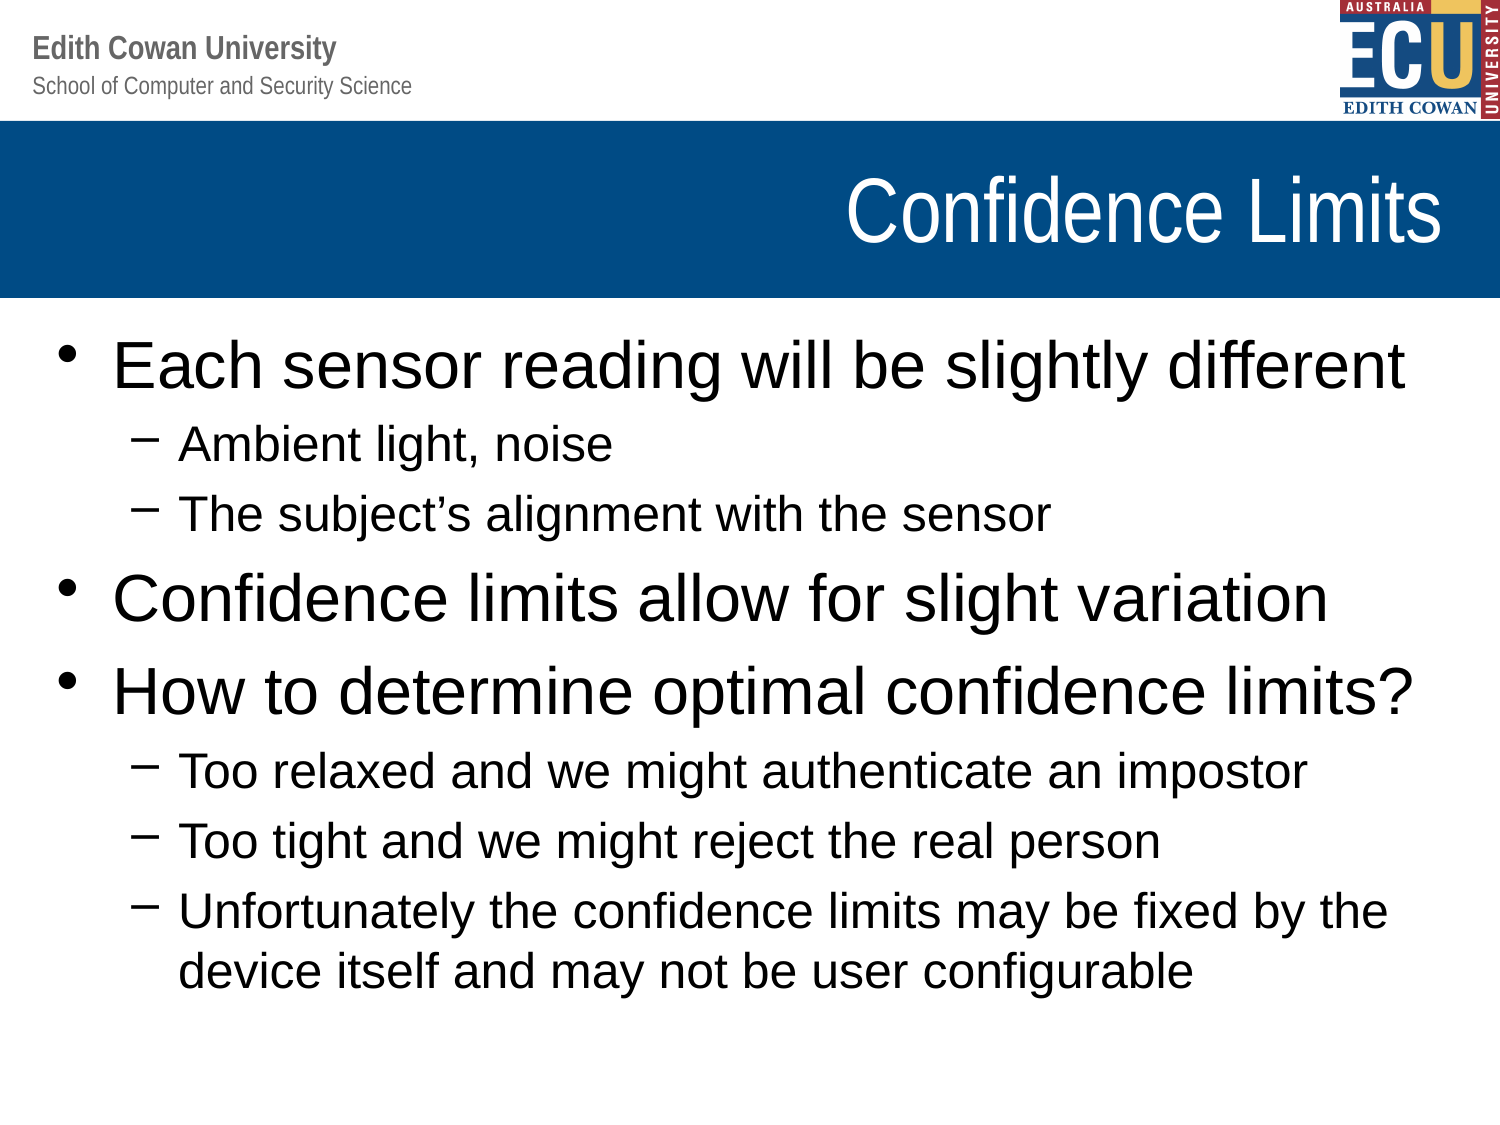

# Confidence Limits
Each sensor reading will be slightly different
Ambient light, noise
The subject’s alignment with the sensor
Confidence limits allow for slight variation
How to determine optimal confidence limits?
Too relaxed and we might authenticate an impostor
Too tight and we might reject the real person
Unfortunately the confidence limits may be fixed by the device itself and may not be user configurable